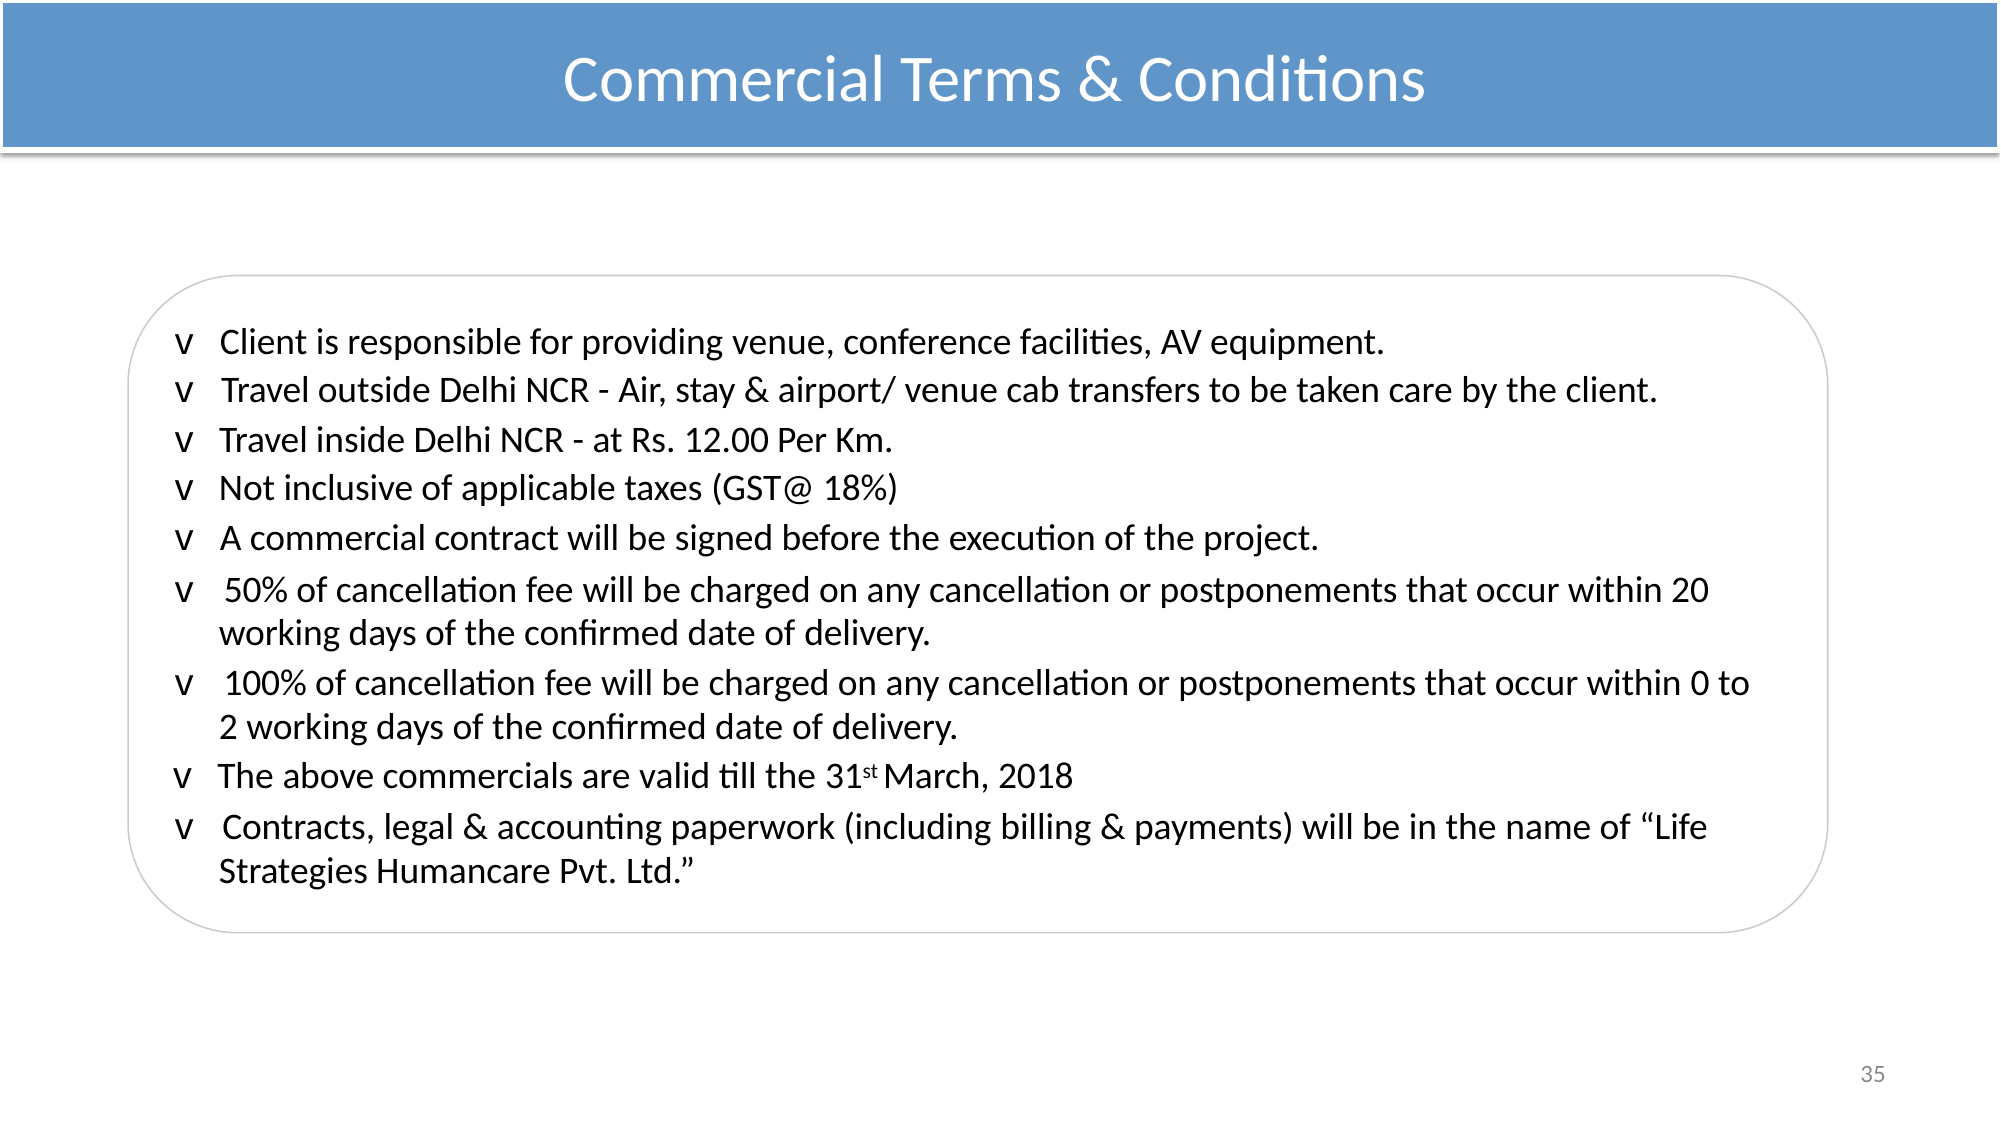

# Commercial Terms & Conditions

v Client is responsible for providing venue, conference facilities, AV equipment.
v Travel outside Delhi NCR - Air, stay & airport/ venue cab transfers to be taken care by the client.
v Travel inside Delhi NCR - at Rs. 12.00 Per Km.
v Not inclusive of applicable taxes (GST@ 18%)
v A commercial contract will be signed before the execution of the project.
v 50% of cancellation fee will be charged on any cancellation or postponements that occur within 20  working days of the confirmed date of delivery.
v 100% of cancellation fee will be charged on any cancellation or postponements that occur within 0 to  2 working days of the confirmed date of delivery.
v The above commercials are valid till the 31st March, 2018
v Contracts, legal & accounting paperwork (including billing & payments) will be in the name of “Life  Strategies Humancare Pvt. Ltd.”
35